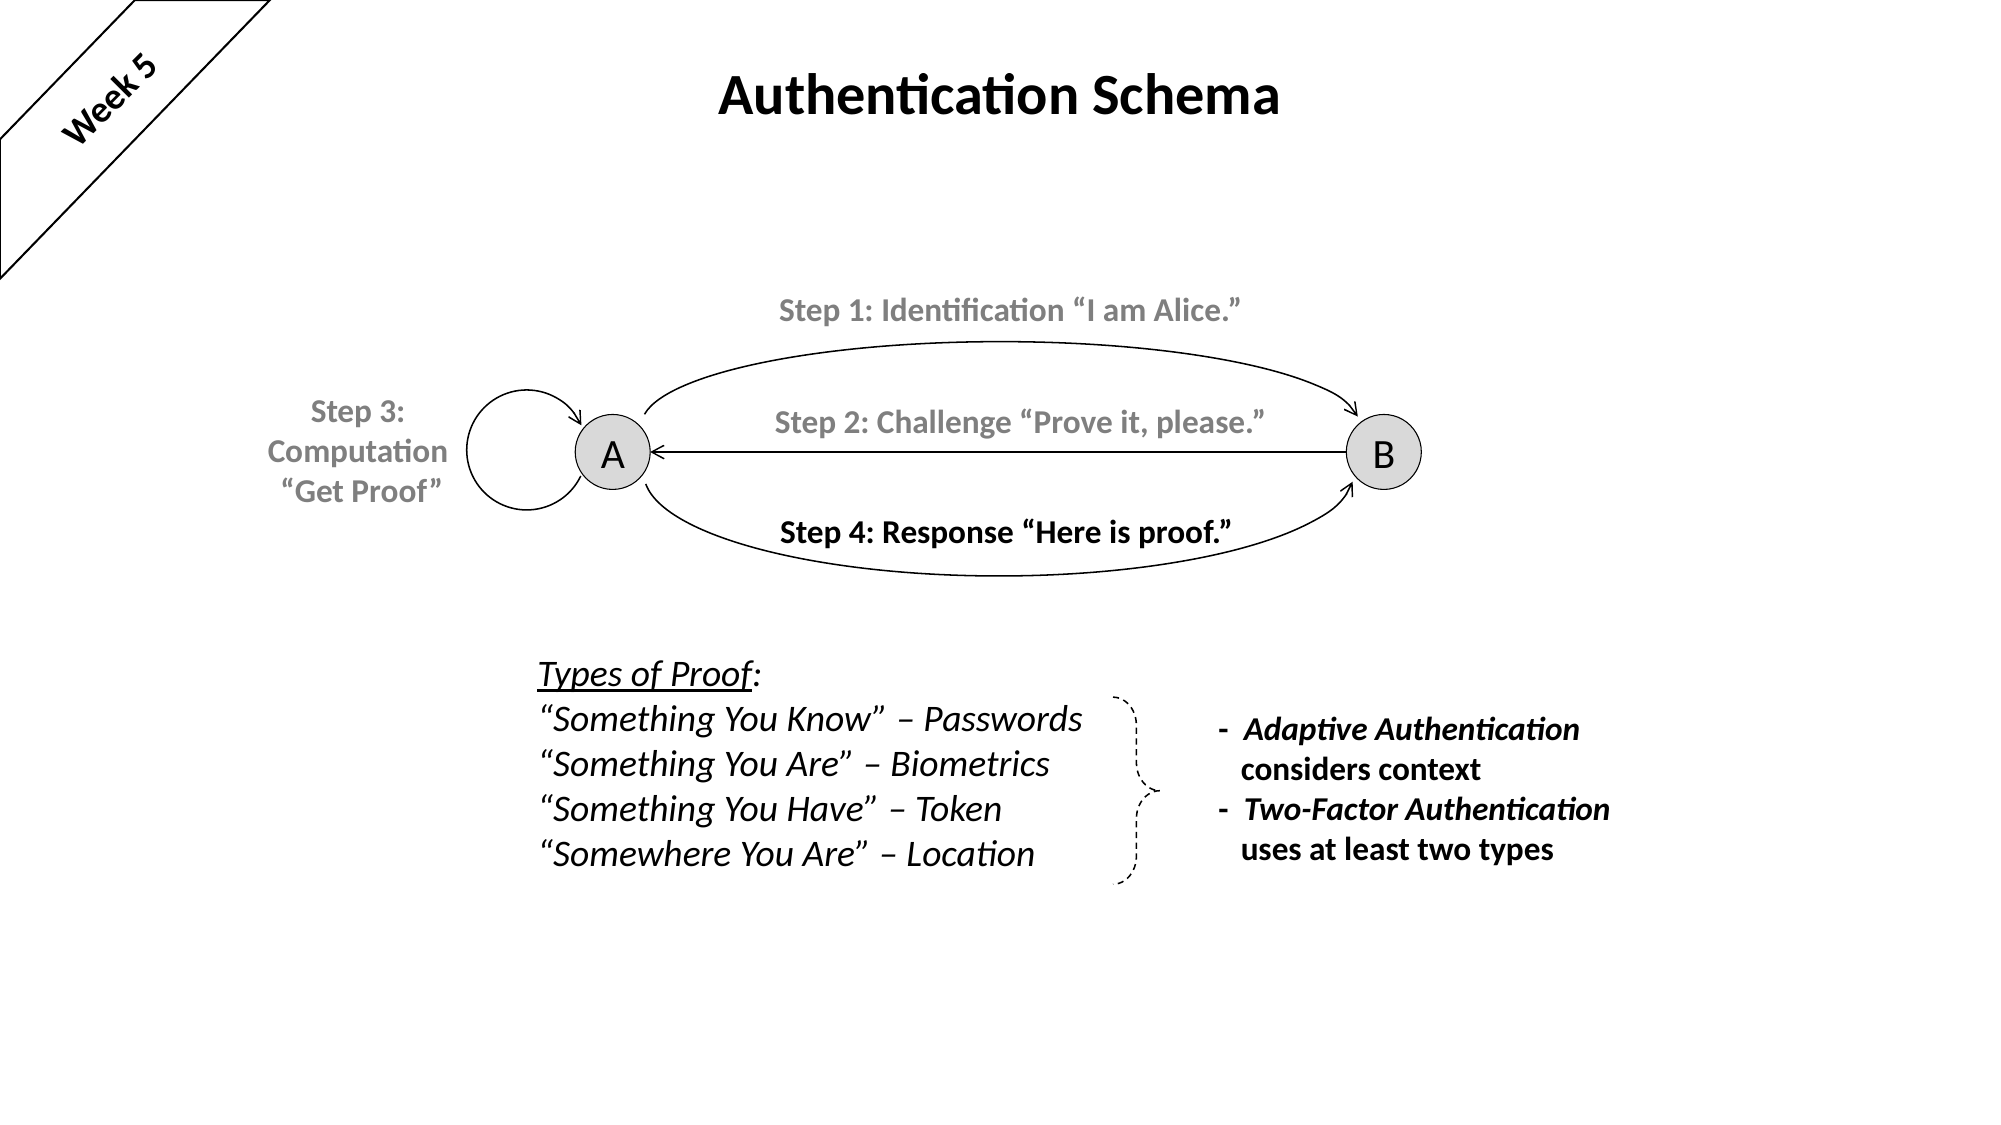

# Authentication Schema
Week 5
Step 1: Identification “I am Alice.”

Step 3:
Computation
“Get Proof”

Step 2: Challenge “Prove it, please.”
A
B
Step 4: Response “Here is proof.”
Types of Proof:
“Something You Know” – Passwords
“Something You Are” – Biometrics
“Something You Have” – Token
“Somewhere You Are” – Location

-  Adaptive Authentication
   considers context
-  Two-Factor Authentication
   uses at least two types